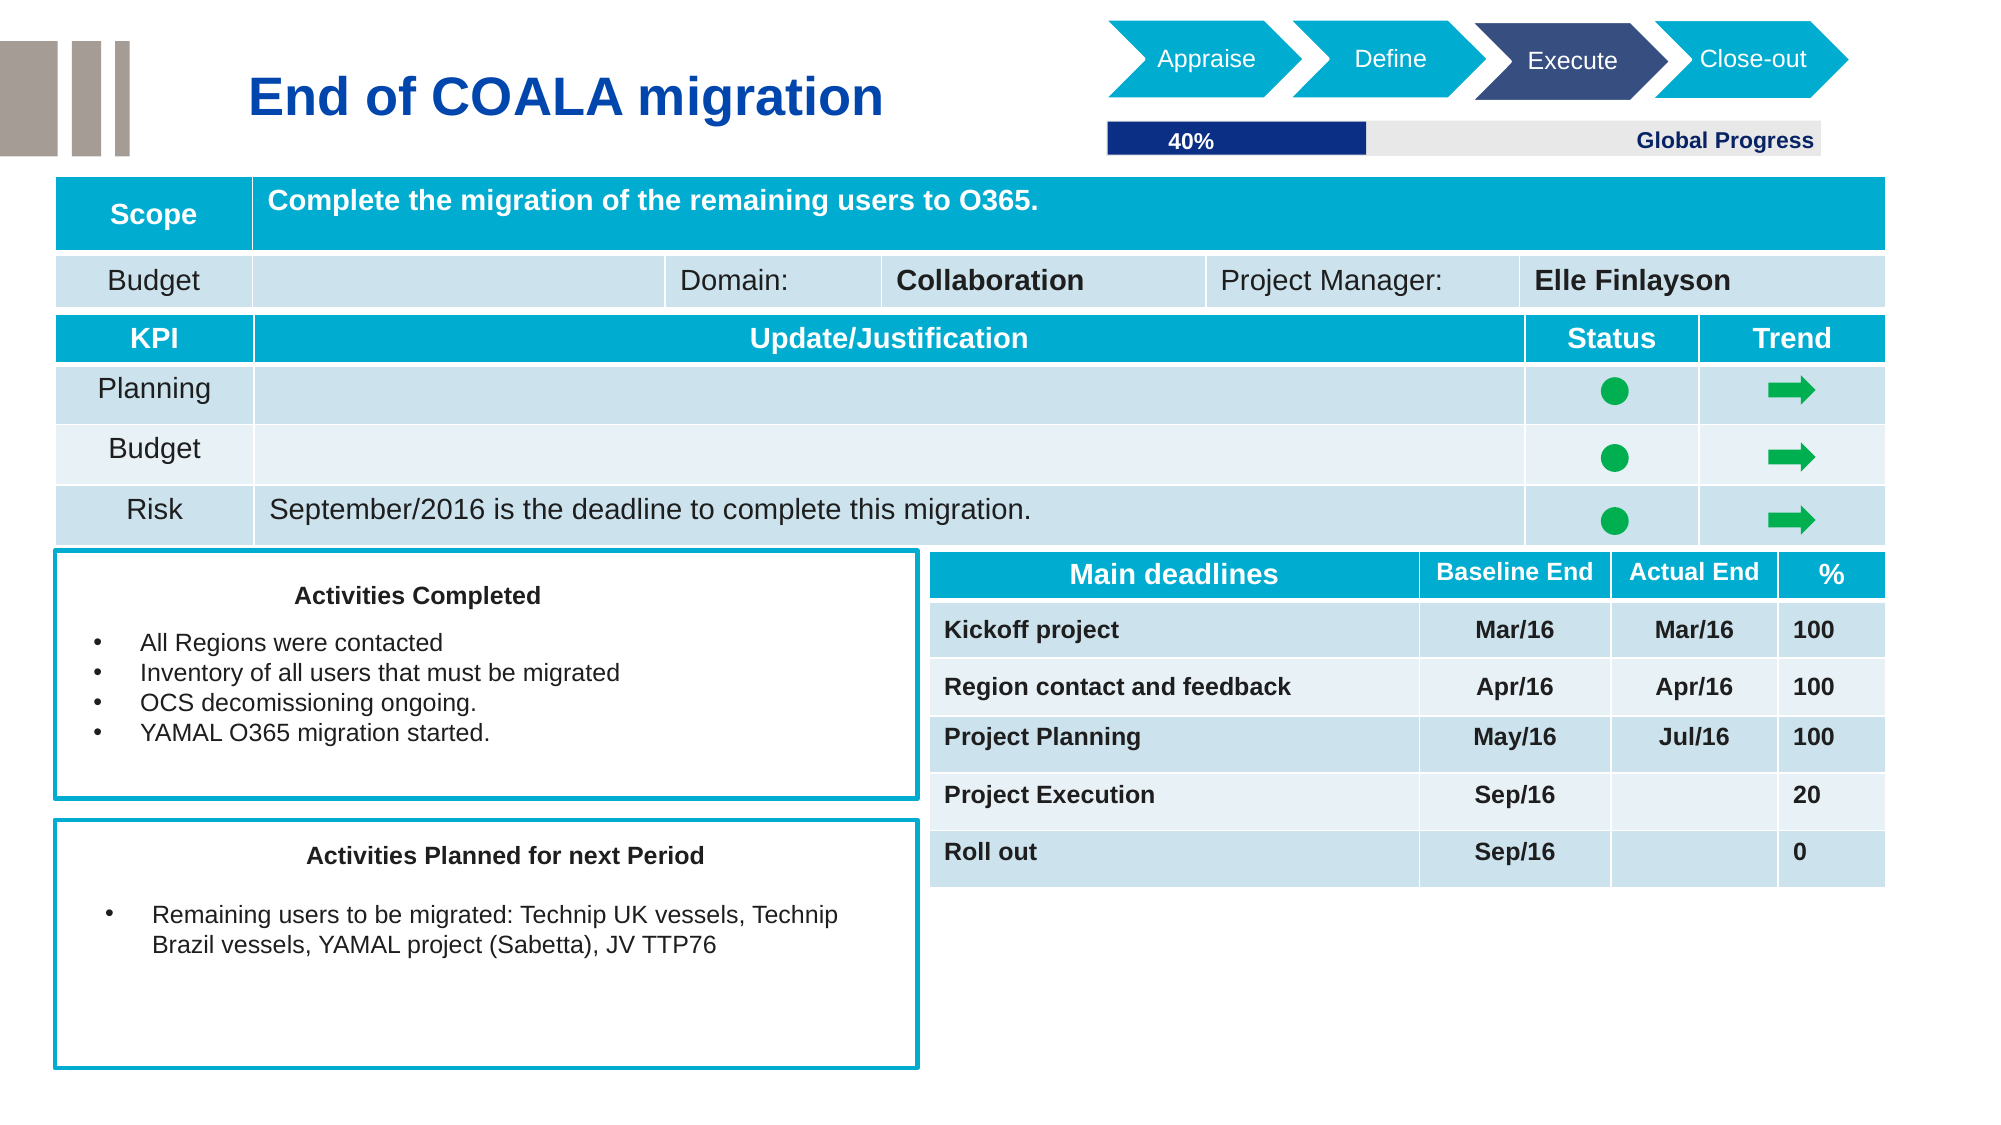

Appraise

Define

Close-out

Execute

End of COALA migration
0% < deviation < 20%

Global Progress
40%

deviation ≥ 20%

| Scope | Complete the migration of the remaining users to O365. |  |  |  |  |
| --- | --- | --- | --- | --- | --- |
| Budget |  | Domain: | Collaboration | Project Manager: | Elle Finlayson |

| KPI | Update/Justification | Status | Trend |
| --- | --- | --- | --- |
| Planning |  |  |  |
| Budget |  |  |  |
| Risk | September/2016 is the deadline to complete this migration. |  |  |

| Main deadlines | Baseline End | Actual End | % |
| --- | --- | --- | --- |
| Kickoff project | Mar/16 | Mar/16 | 100 |
| Region contact and feedback | Apr/16 | Apr/16 | 100 |
| Project Planning | May/16 | Jul/16 | 100 |
| Project Execution | Sep/16 |  | 20 |
| Roll out | Sep/16 |  | 0 |
Activities Completed
All Regions were contacted
Inventory of all users that must be migrated
OCS decomissioning ongoing.
YAMAL O365 migration started.

Activities Planned for next Period
Remaining users to be migrated: Technip UK vessels, Technip Brazil vessels, YAMAL project (Sabetta), JV TTP76

37